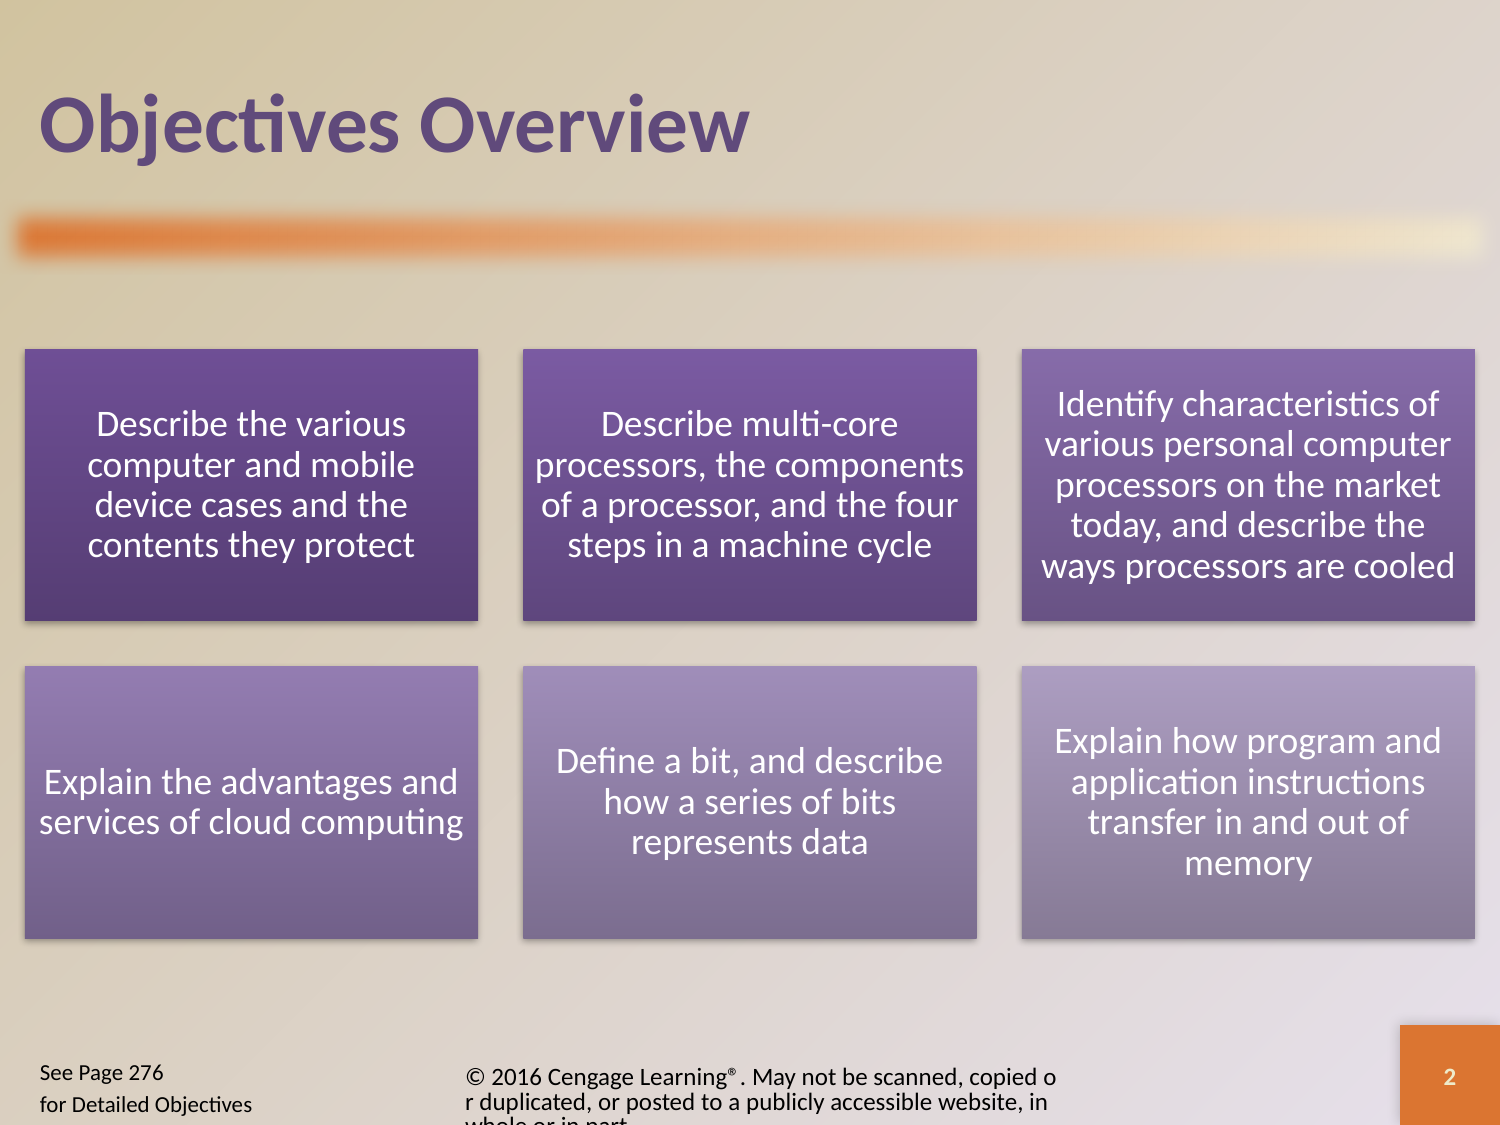

# Objectives Overview
Describe the various computer and mobile device cases and the contents they protect
Describe multi-core processors, the components of a processor, and the four steps in a machine cycle
Identify characteristics of various personal computer processors on the market today, and describe the ways processors are cooled
Explain the advantages and services of cloud computing
Define a bit, and describe how a series of bits represents data
Explain how program and application instructions transfer in and out of memory
2
© 2016 Cengage Learning®. May not be scanned, copied or duplicated, or posted to a publicly accessible website, in whole or in part.
See Page 276
for Detailed Objectives